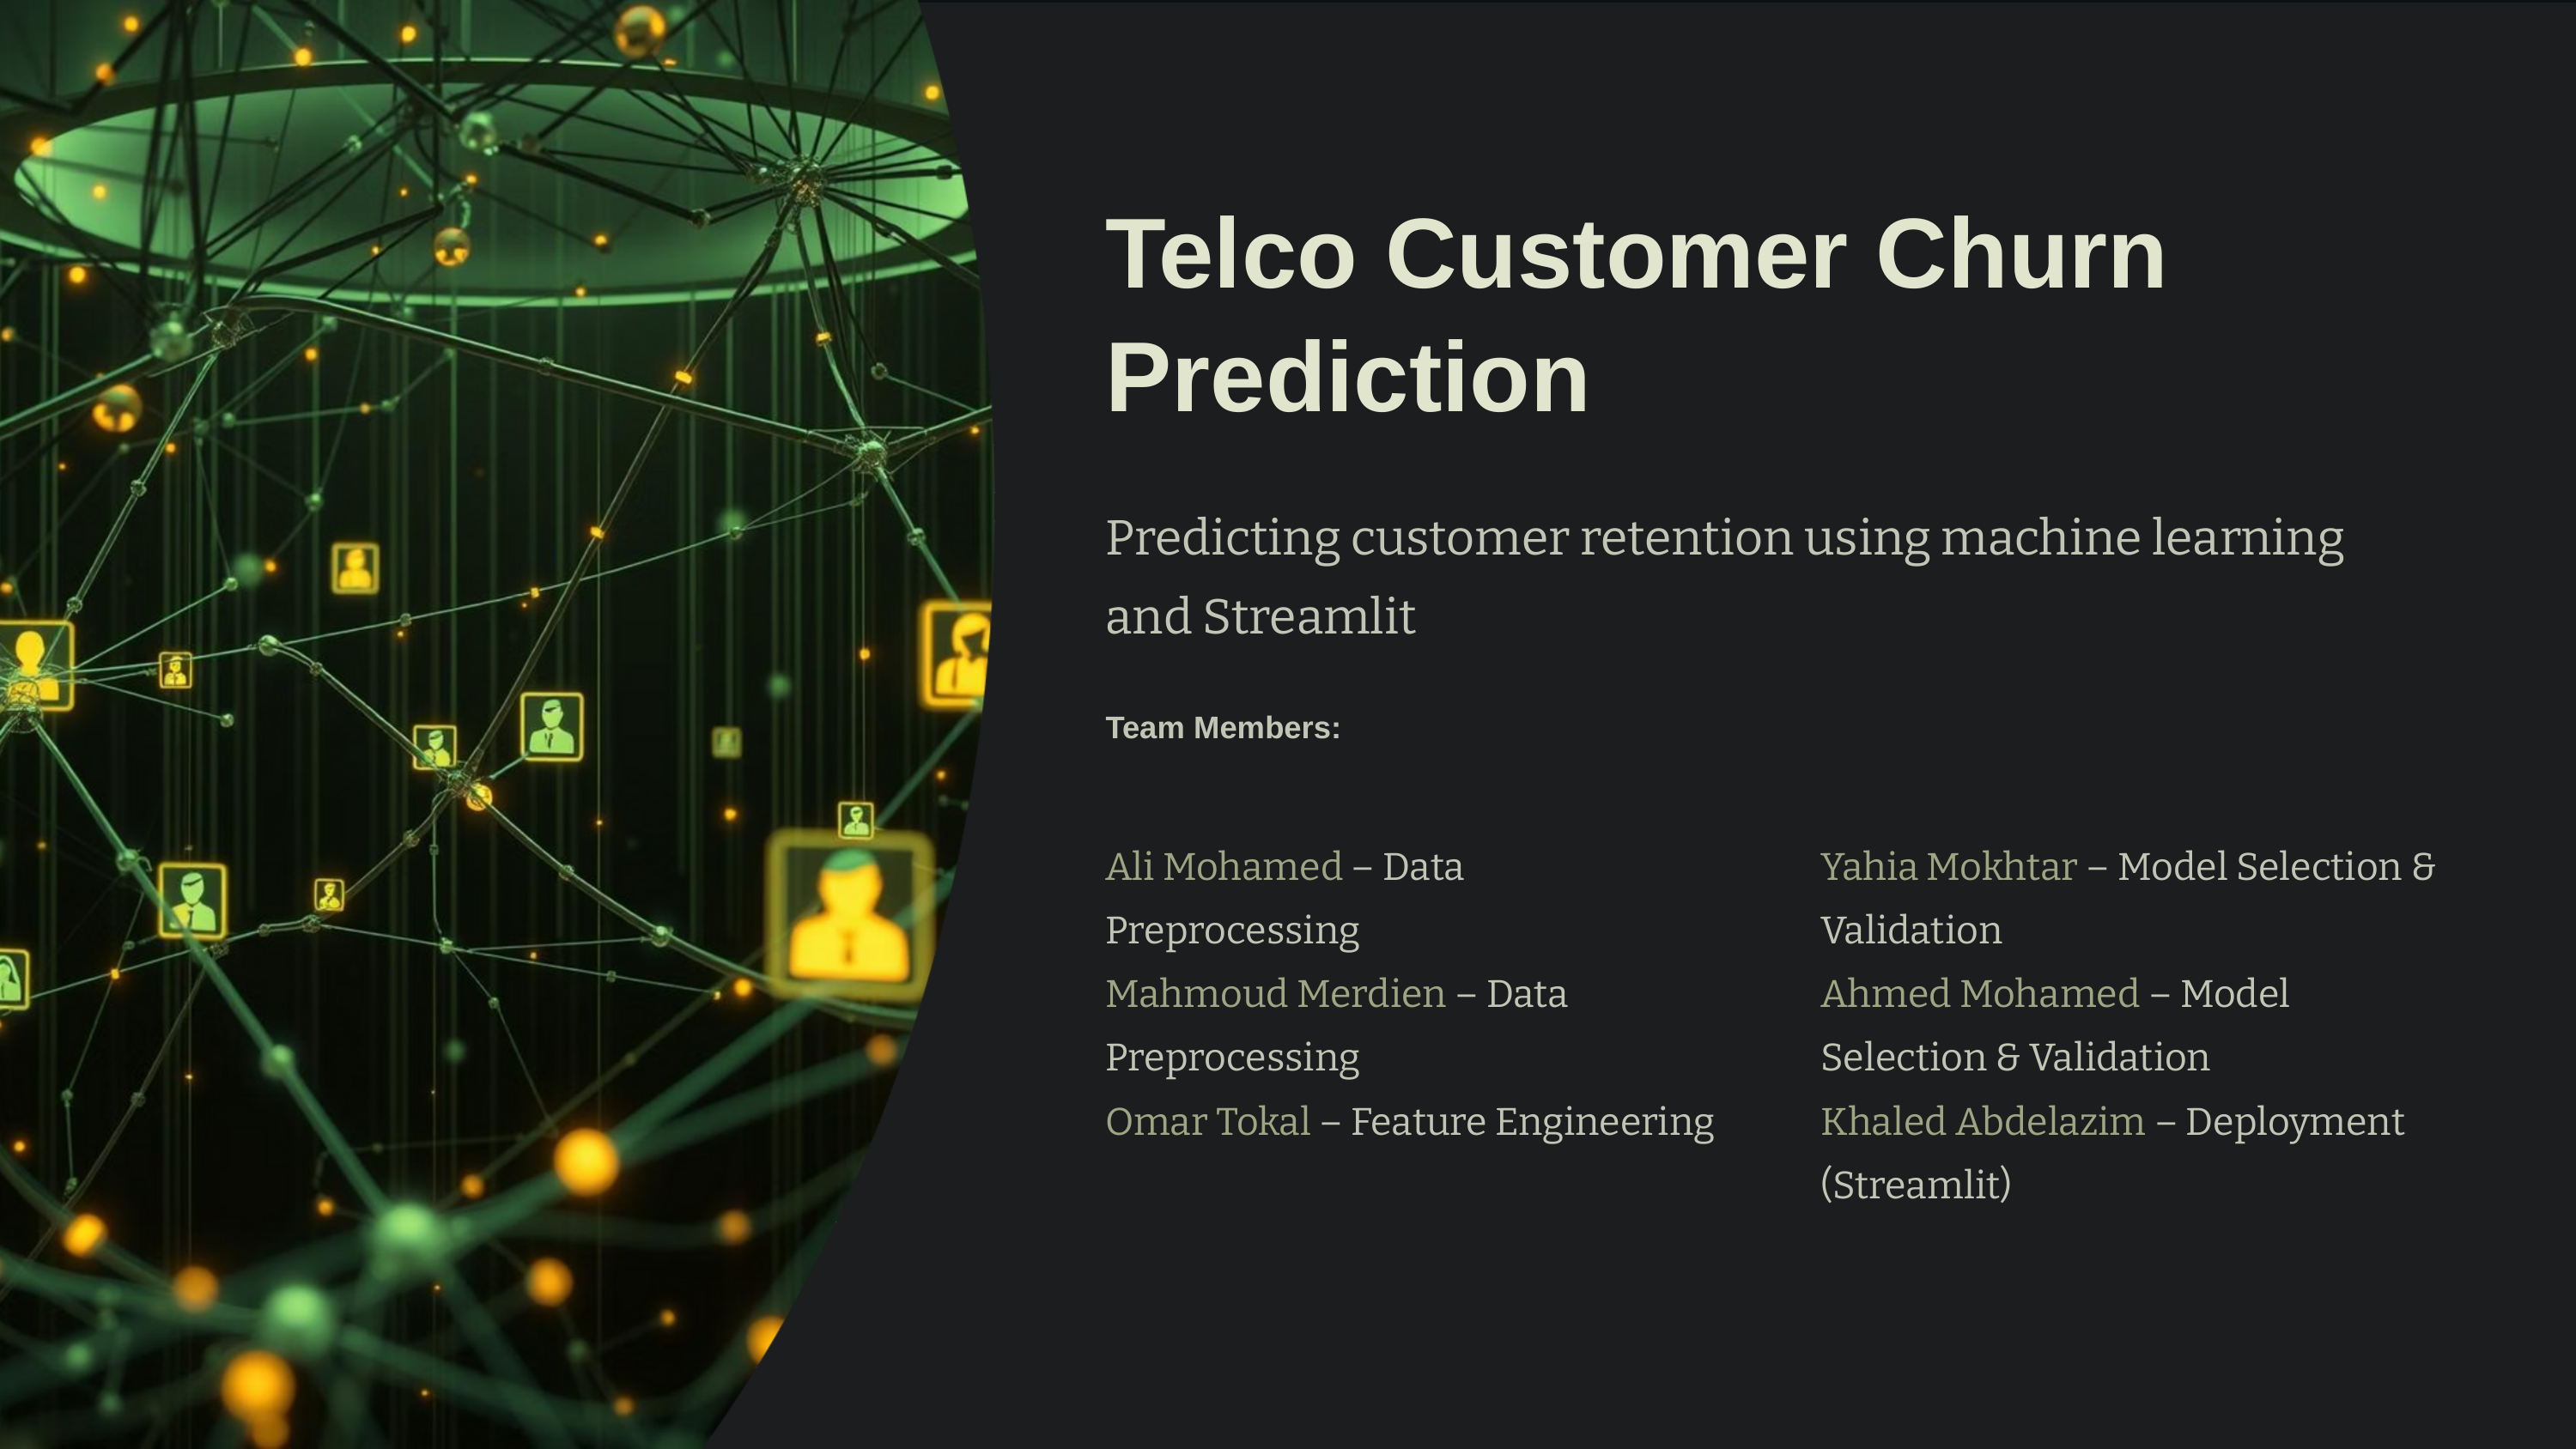

Telco Customer Churn Prediction
Predicting customer retention using machine learning and Streamlit
Team Members:
Ali Mohamed – Data Preprocessing
Mahmoud Merdien – Data Preprocessing
Omar Tokal – Feature Engineering
Yahia Mokhtar – Model Selection & Validation
Ahmed Mohamed – Model Selection & Validation
Khaled Abdelazim – Deployment (Streamlit)